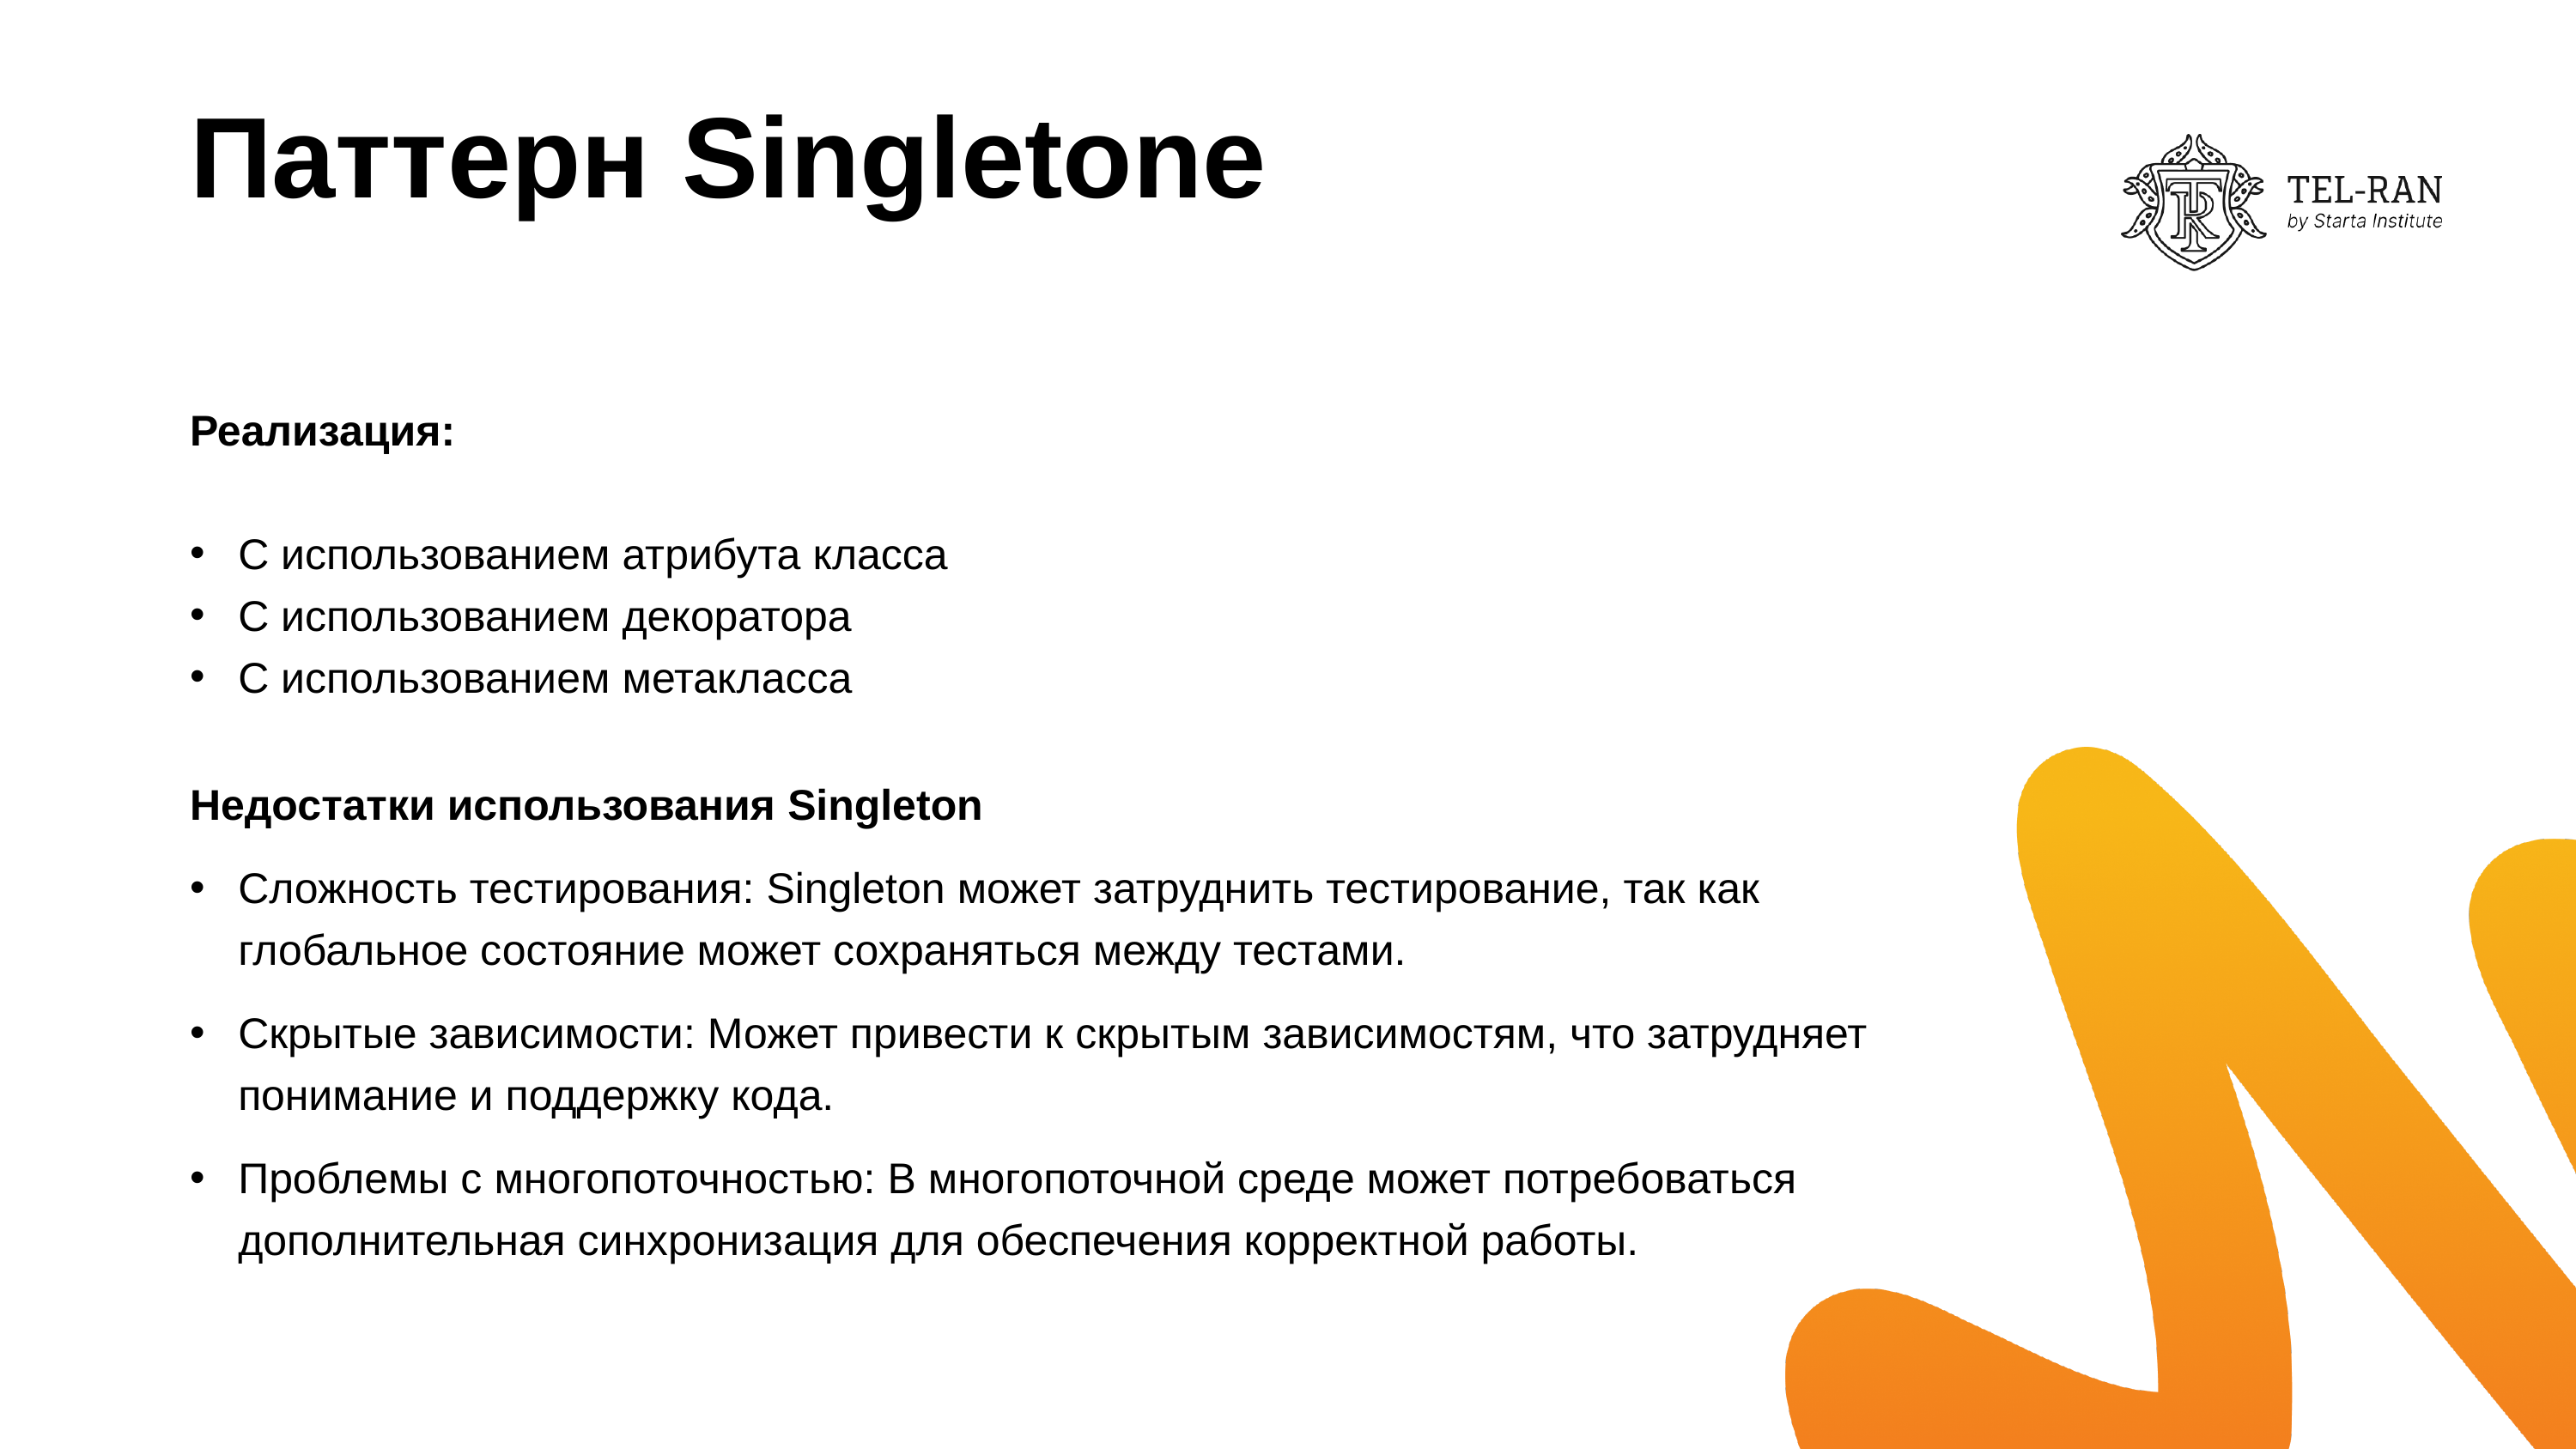

# Паттерн Singletone
Реализация:

С использованием атрибута класса
С использованием декоратора
С использованием метакласса
Недостатки использования Singleton
Сложность тестирования: Singleton может затруднить тестирование, так как глобальное состояние может сохраняться между тестами.
Скрытые зависимости: Может привести к скрытым зависимостям, что затрудняет понимание и поддержку кода.
Проблемы с многопоточностью: В многопоточной среде может потребоваться дополнительная синхронизация для обеспечения корректной работы.